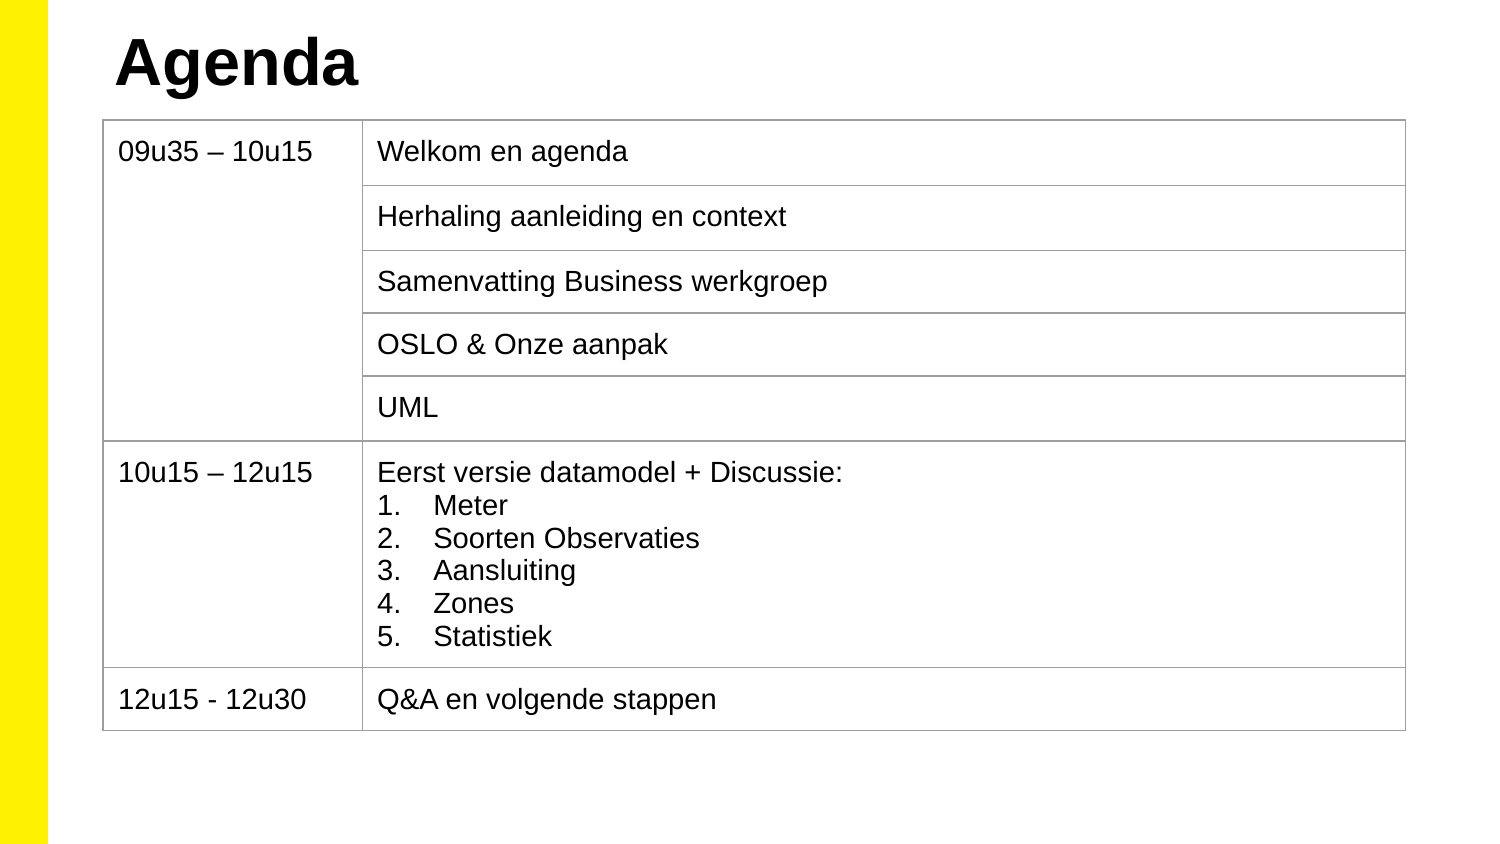

Agenda
| 09u35 – 10u15 | Welkom en agenda |
| --- | --- |
|  | Herhaling aanleiding en context |
|  | Samenvatting Business werkgroep |
|  | OSLO & Onze aanpak |
|  | UML |
| 10u15 – 12u15 | Eerst versie datamodel + Discussie: Meter Soorten Observaties Aansluiting Zones Statistiek |
| 12u15 - 12u30 | Q&A en volgende stappen |